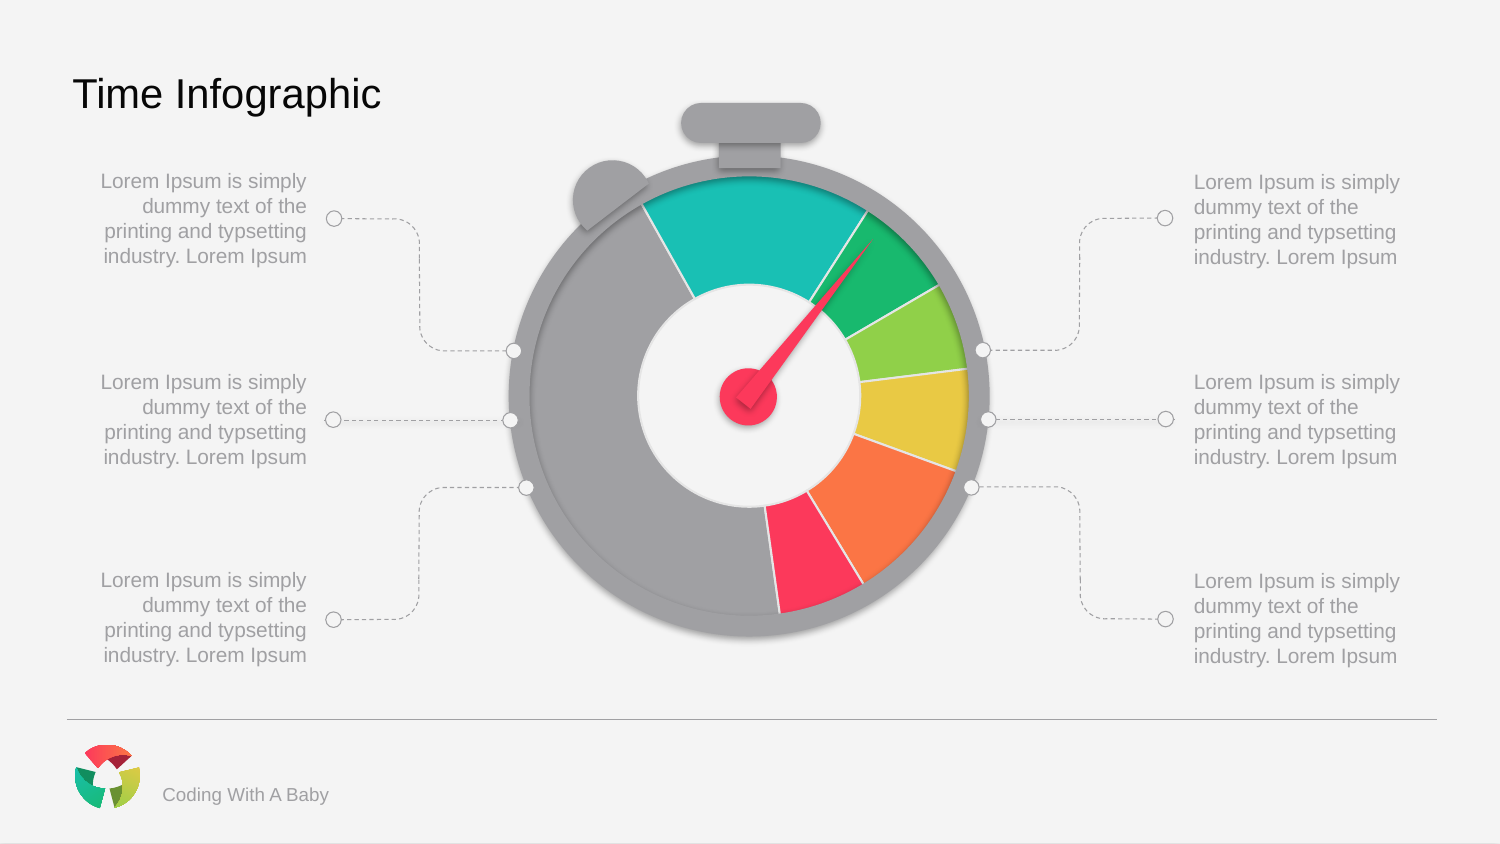

# Time Infographic

### Chart

| Category | Sales |
|---|---|
| 1st Qtr | 8.2 |
| 2nd Qtr | 3.2 |
| 3rd Qtr | 1.4 |
| 4th Qtr | 1.2 |
| 5st Qtr | 1.4 |
| 6nd Qtr | 2.0 |
| 7rd Qtr | 1.2 |
Lorem Ipsum is simply dummy text of the printing and typsetting industry. Lorem Ipsum
Lorem Ipsum is simply dummy text of the printing and typsetting industry. Lorem Ipsum

Lorem Ipsum is simply dummy text of the printing and typsetting industry. Lorem Ipsum
Lorem Ipsum is simply dummy text of the printing and typsetting industry. Lorem Ipsum

Lorem Ipsum is simply dummy text of the printing and typsetting industry. Lorem Ipsum
Lorem Ipsum is simply dummy text of the printing and typsetting industry. Lorem Ipsum